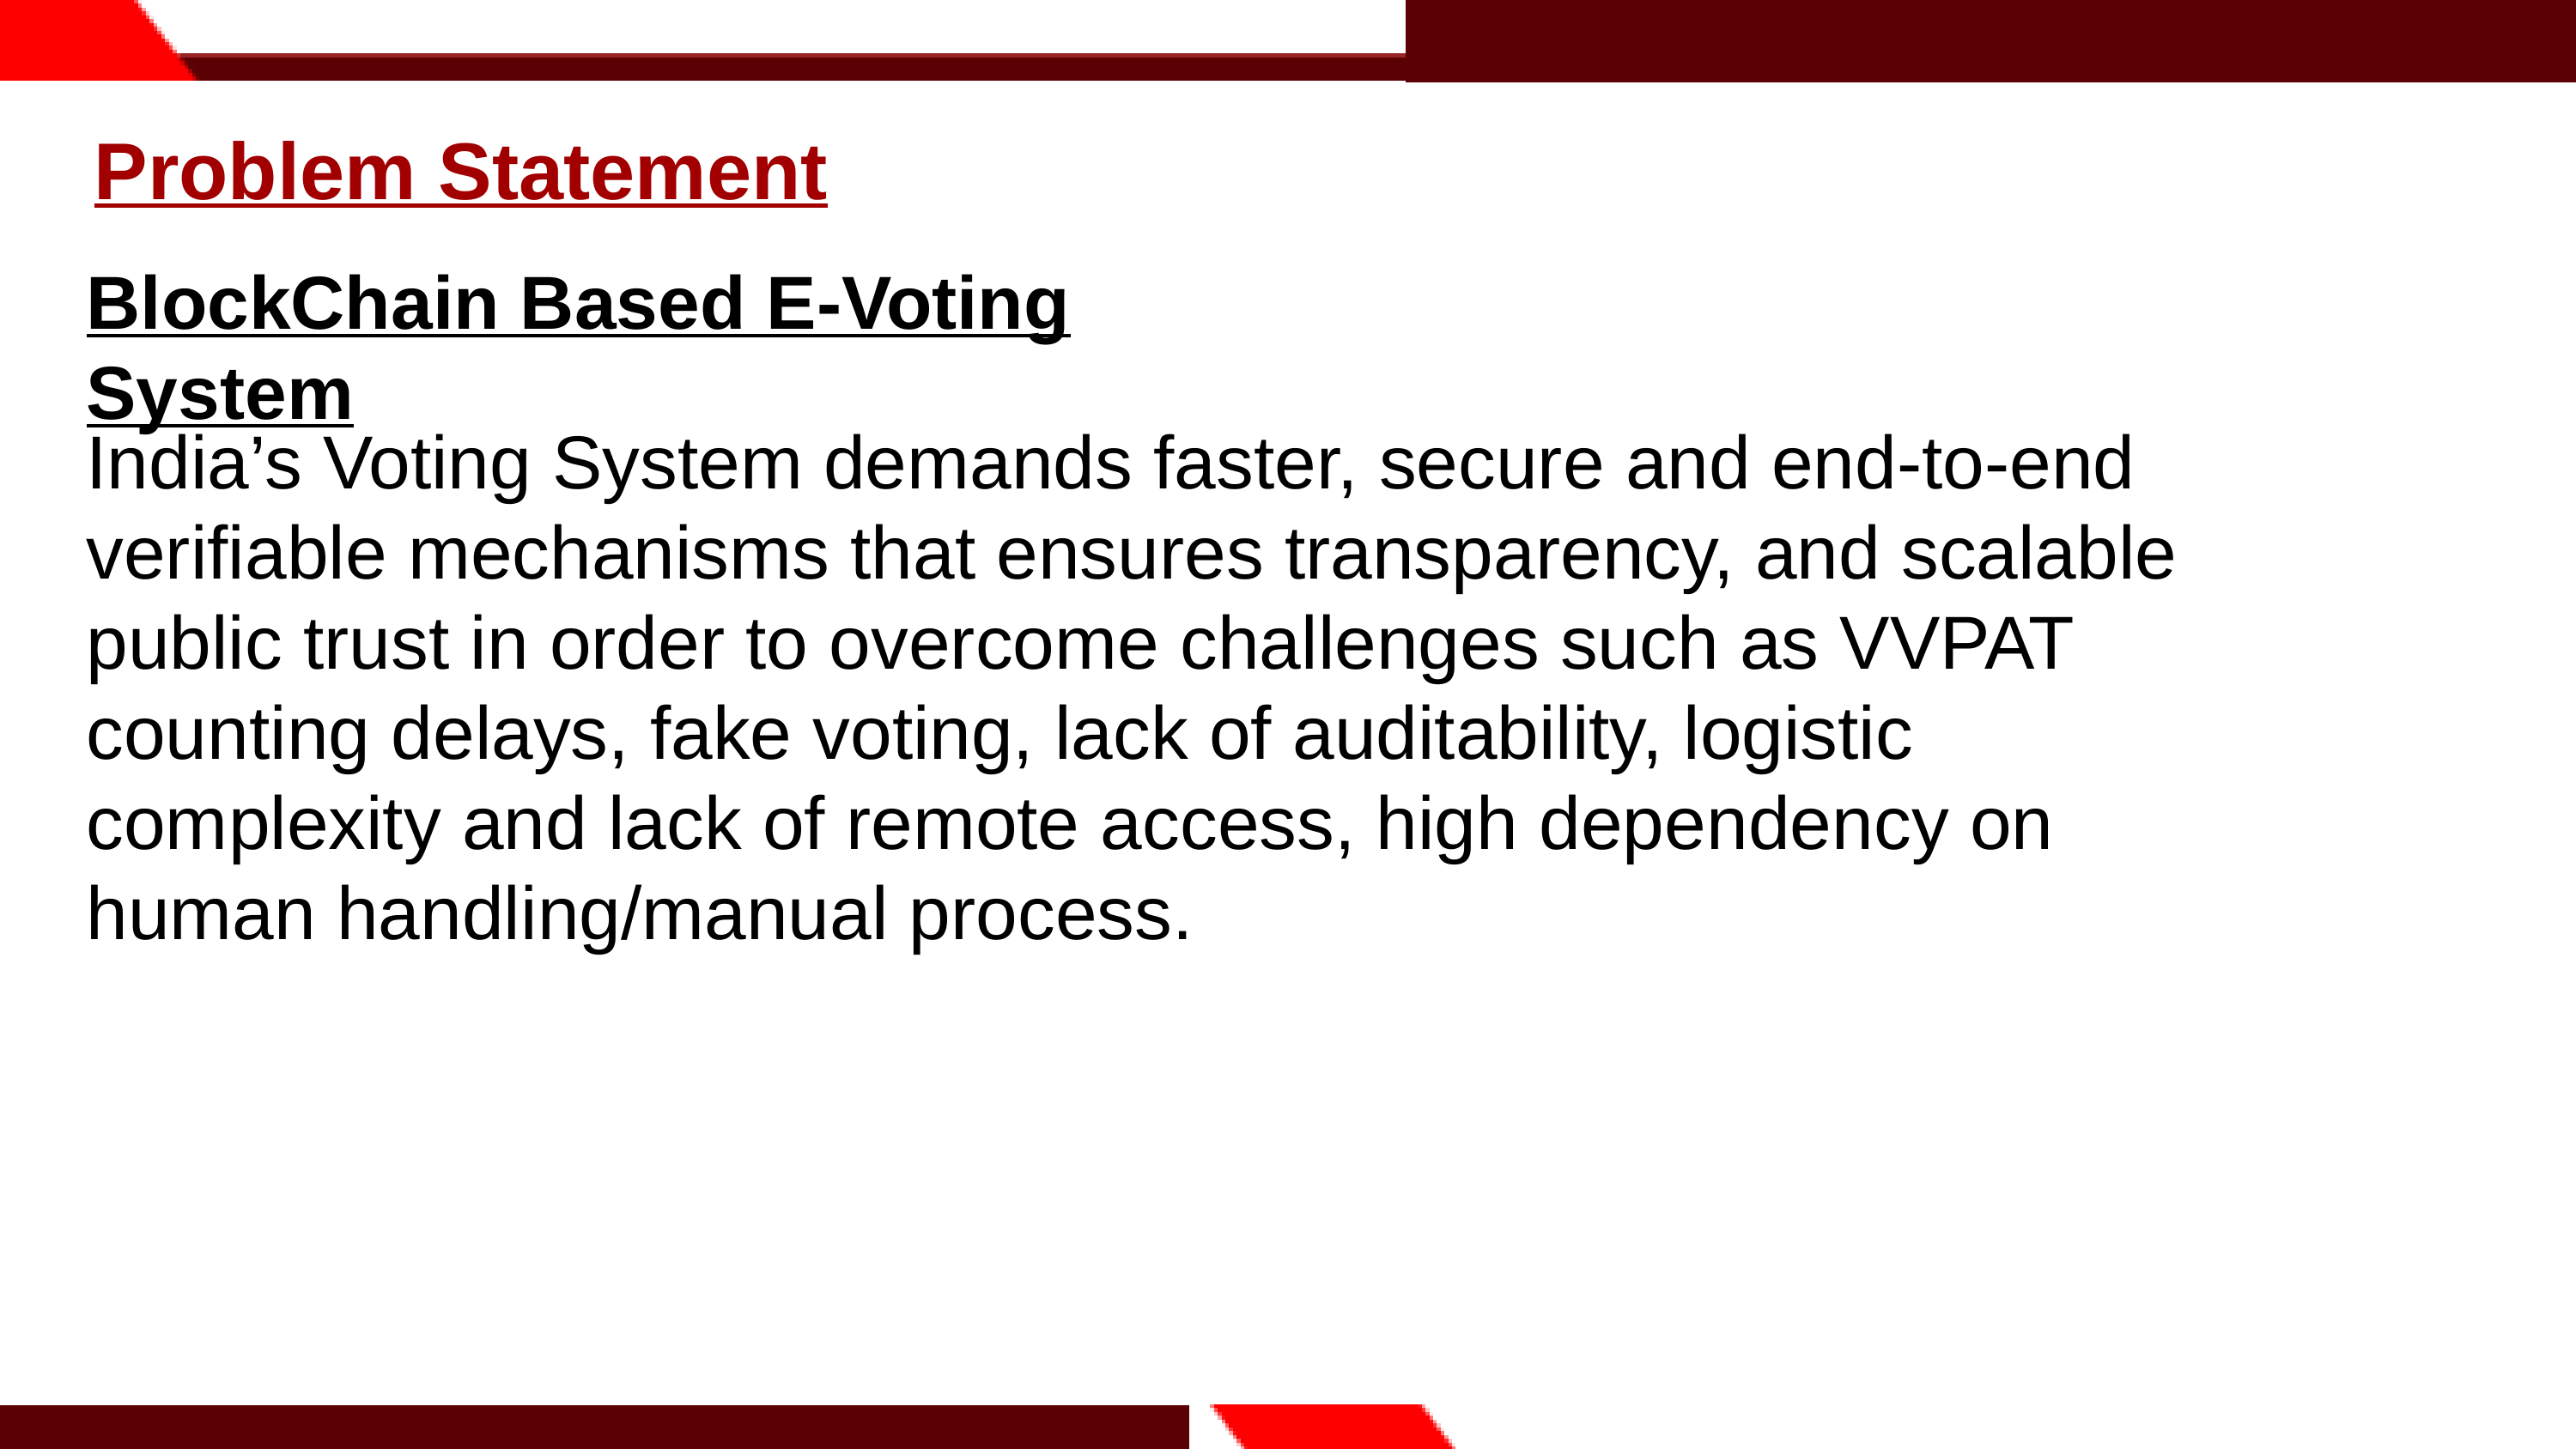

Problem Statement
BlockChain Based E-Voting System
India’s Voting System demands faster, secure and end-to-end verifiable mechanisms that ensures transparency, and scalable public trust in order to overcome challenges such as VVPAT counting delays, fake voting, lack of auditability, logistic complexity and lack of remote access, high dependency on human handling/manual process.